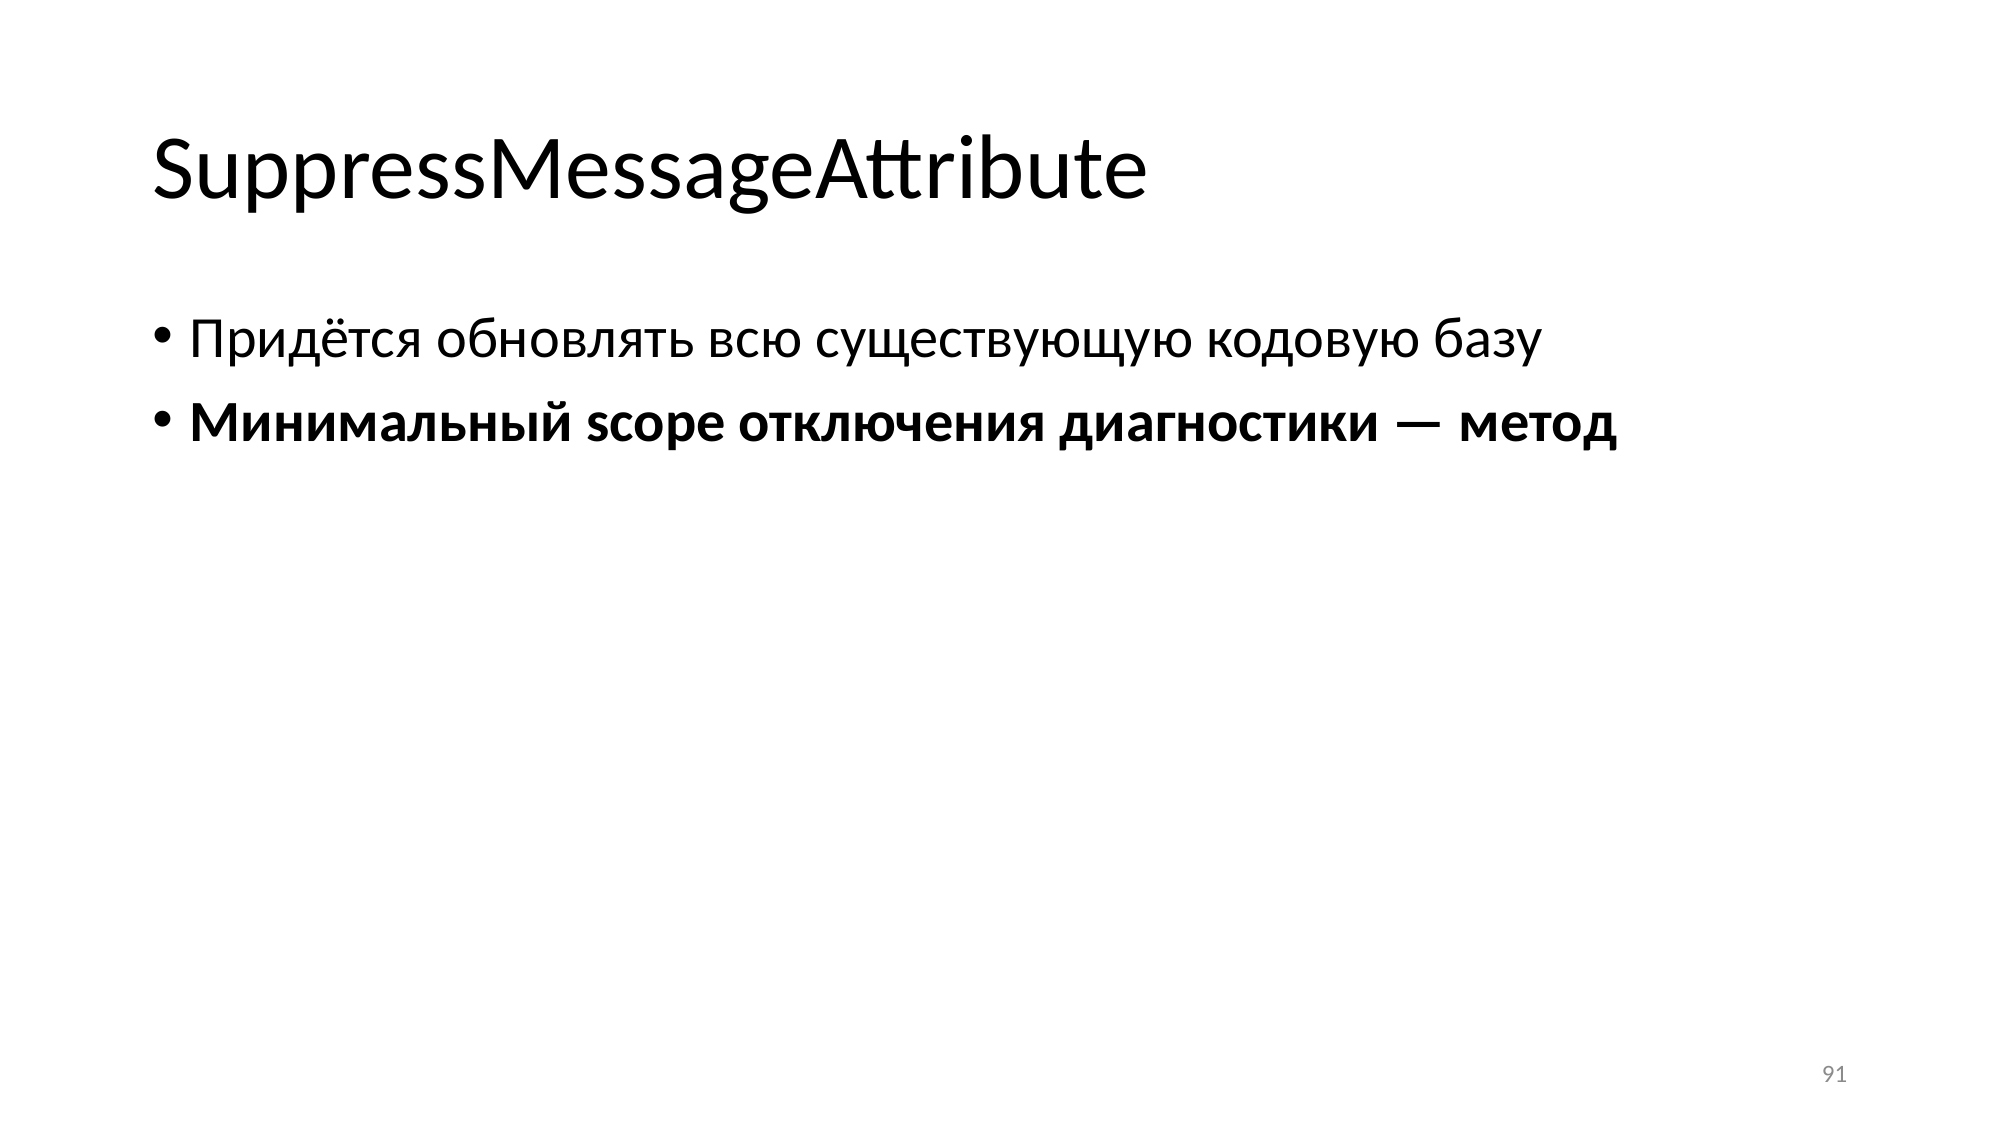

# SuppressMessageAttribute
Придётся обновлять всю существующую кодовую базу
Минимальный scope отключения диагностики — метод
91